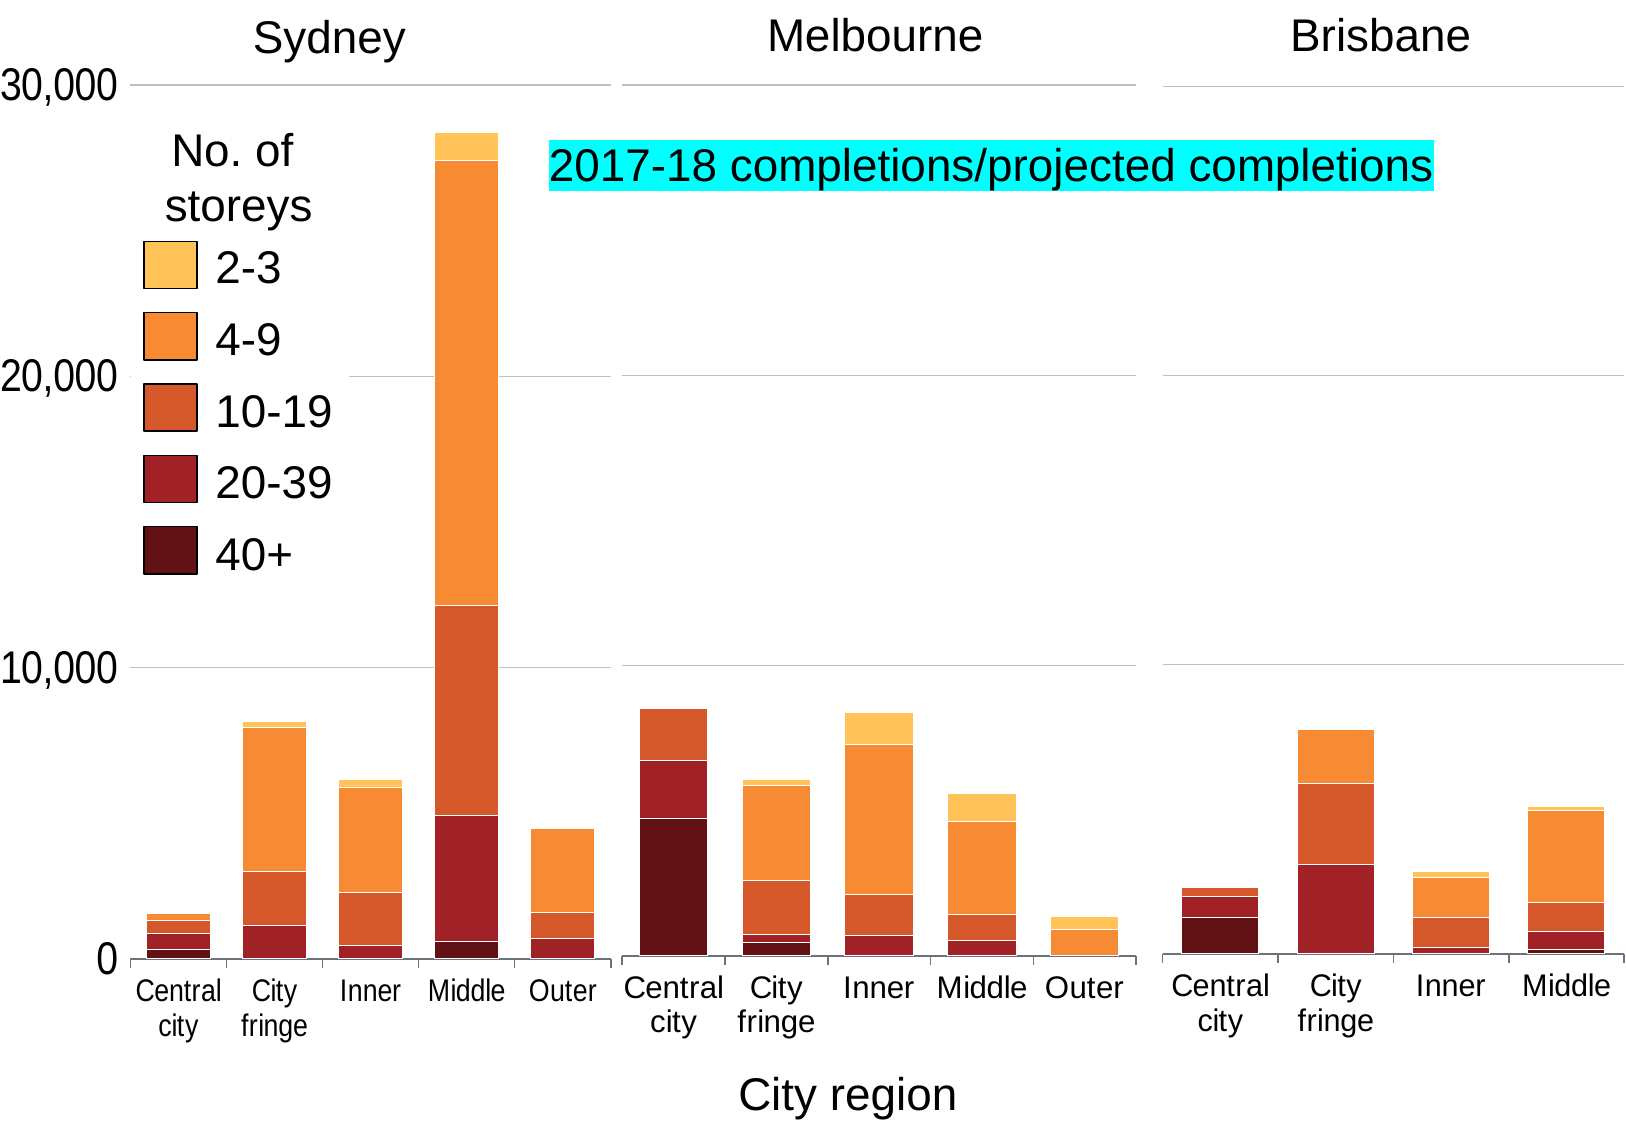

Melbourne
Brisbane
Sydney

### Chart

| Category | 40+ | 20-39 | 10-19 | 4-9 | 2-3 |
|---|---|---|---|---|---|
| Central
city | 1266.0 | 720.0 | 300.0 | 35.0 | 0.0 |
| City
fringe | 0.0 | 3101.0 | 2796.0 | 1850.0 | 0.0 |
| Inner | 0.0 | 221.0 | 1029.0 | 1389.0 | 196.0 |
| Middle | 170.0 | 601.0 | 1002.0 | 3175.0 | 137.0 |

### Chart

| Category | 40+ | 20-39 | 10-19 | 4-9 | 2-3 |
|---|---|---|---|---|---|
| Central
city | 4718.0 | 1998.0 | 1797.0 | 45.0 | 0.0 |
| City
fringe | 445.0 | 280.0 | 1850.0 | 3285.0 | 215.0 |
| Inner | 0.0 | 693.0 | 1410.0 | 5161.0 | 1127.0 |
| Middle | 0.0 | 511.0 | 916.0 | 3203.0 | 952.0 |
| Outer | 0.0 | 0.0 | 0.0 | 907.0 | 455.0 |

### Chart

| Category | 40+ | 20-39 | 10-19 | 4-9 | 2-3 |
|---|---|---|---|---|---|
| Central
city | 330.0 | 529.0 | 442.0 | 247.0 | 0.0 |
| City
fringe | 0.0 | 1153.0 | 1837.0 | 4936.0 | 208.0 |
| Inner | 0.0 | 453.0 | 1831.0 | 3606.0 | 266.0 |
| Middle | 602.0 | 4308.0 | 7211.0 | 15267.0 | 965.0 |
| Outer | 0.0 | 708.0 | 884.0 | 2878.0 | 40.0 |
No. of
storeys
2-3
4-9
10-19
20-39
40+

2017-18 completions/projected completions
City region